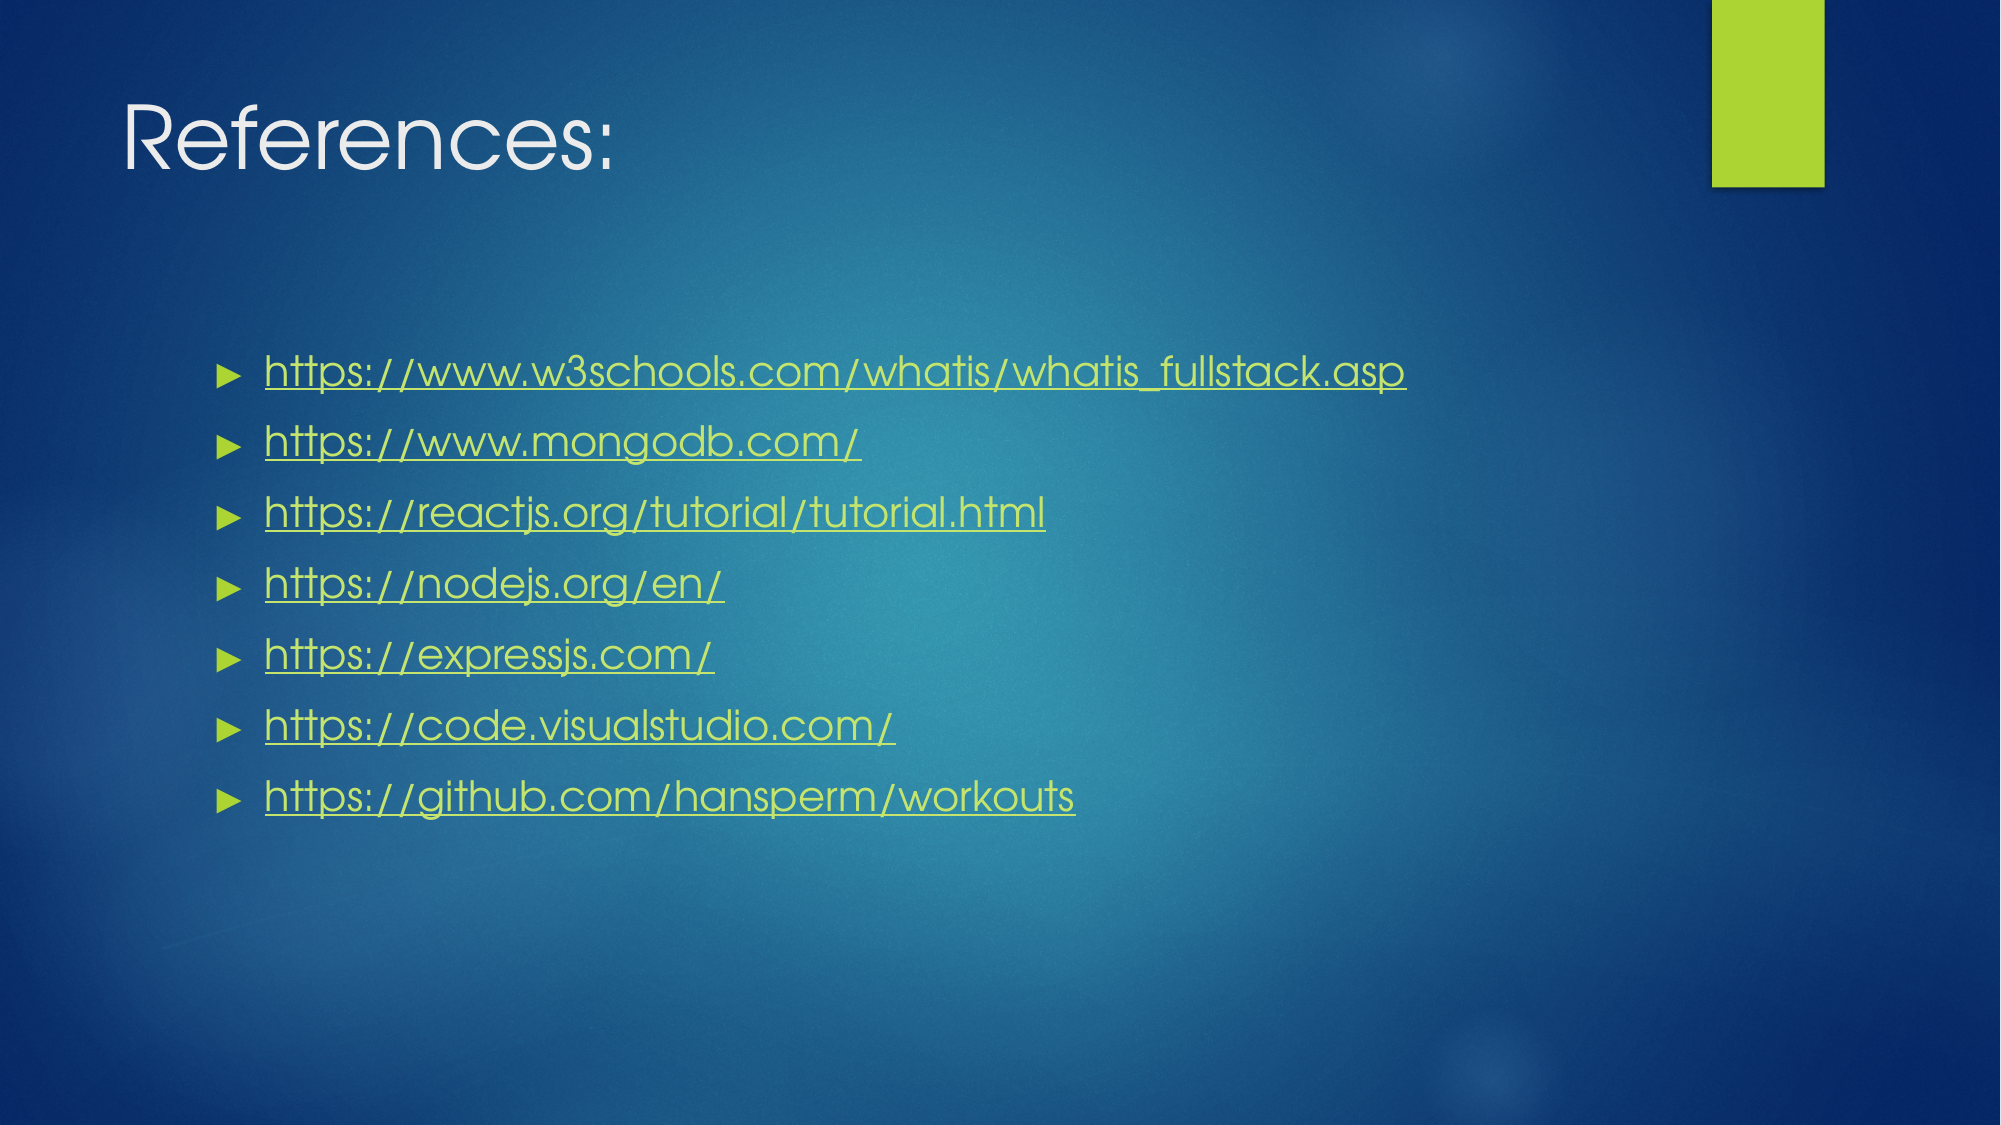

# References:
https://www.w3schools.com/whatis/whatis_fullstack.asp
https://www.mongodb.com/
https://reactjs.org/tutorial/tutorial.html
https://nodejs.org/en/
https://expressjs.com/
https://code.visualstudio.com/
https://github.com/hansperm/workouts